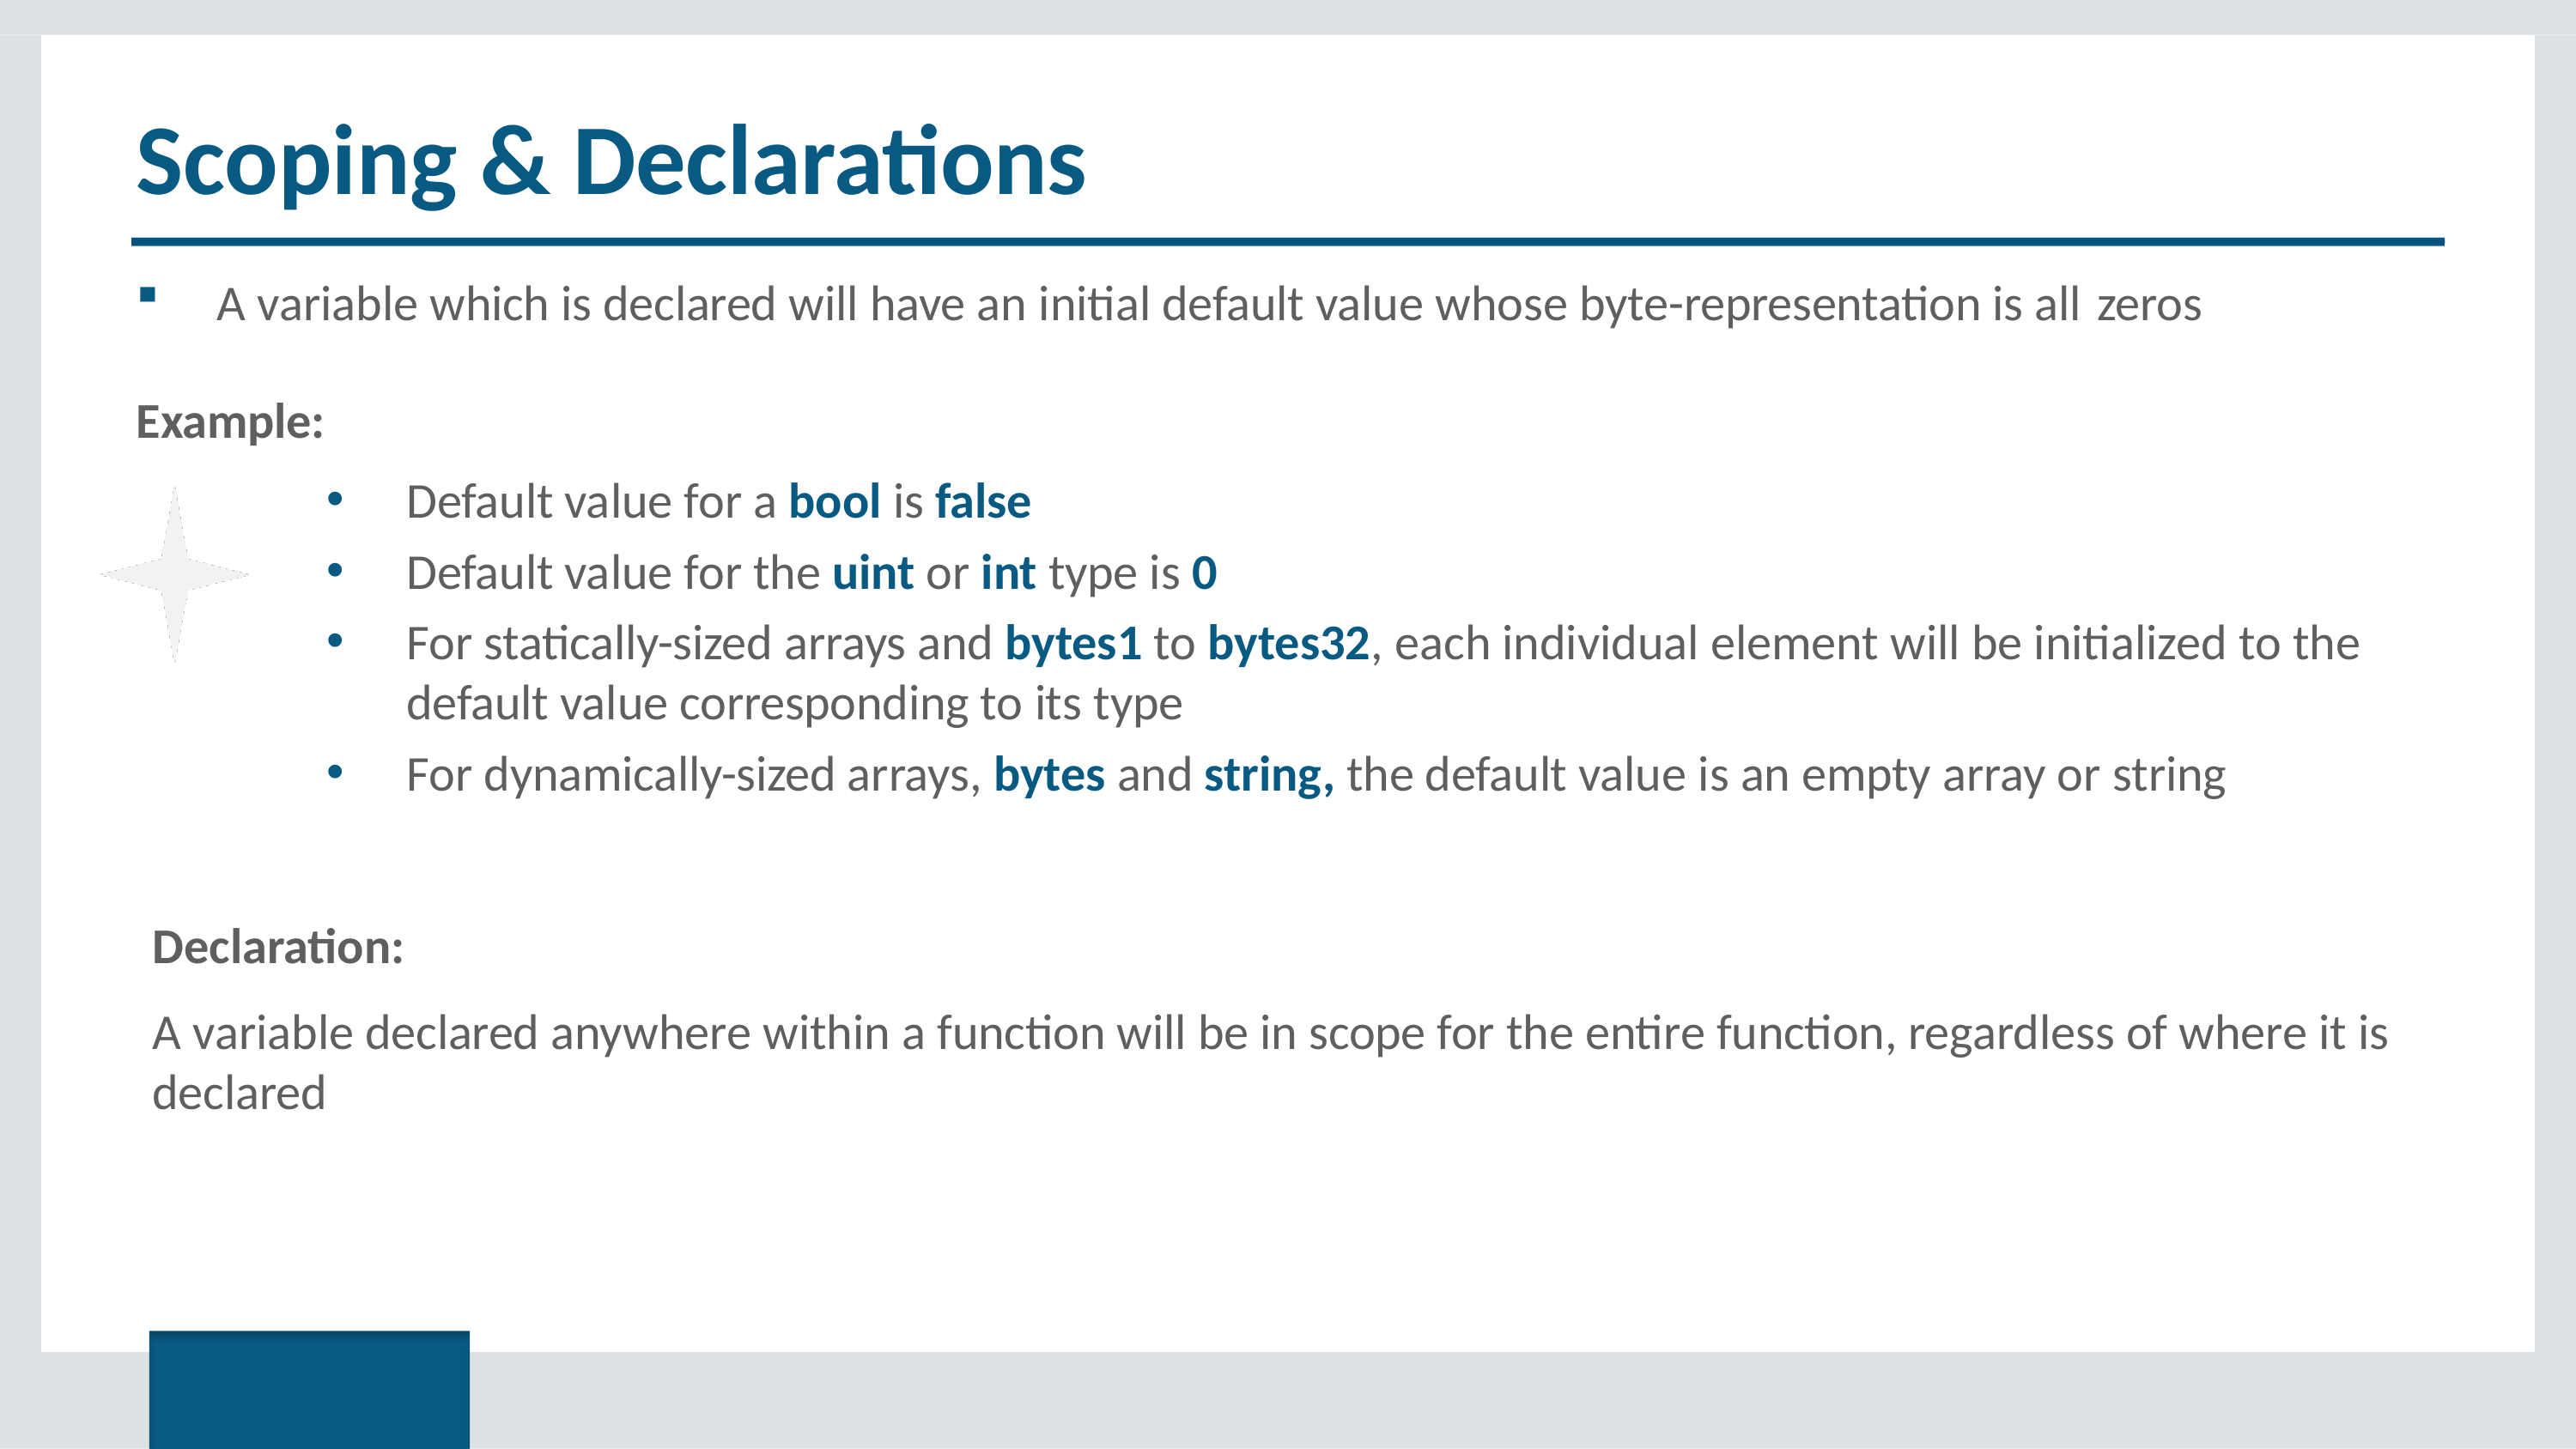

# Scoping & Declarations

A variable which is declared will have an initial default value whose byte-representation is all zeros

Example:
Default value for a bool is false
Default value for the uint or int type is 0
For statically-sized arrays and bytes1 to bytes32, each individual element will be initialized to the  default value corresponding to its type
For dynamically-sized arrays, bytes and string, the default value is an empty array or string

Declaration:
A variable declared anywhere within a function will be in scope for the entire function, regardless of where it is  declared